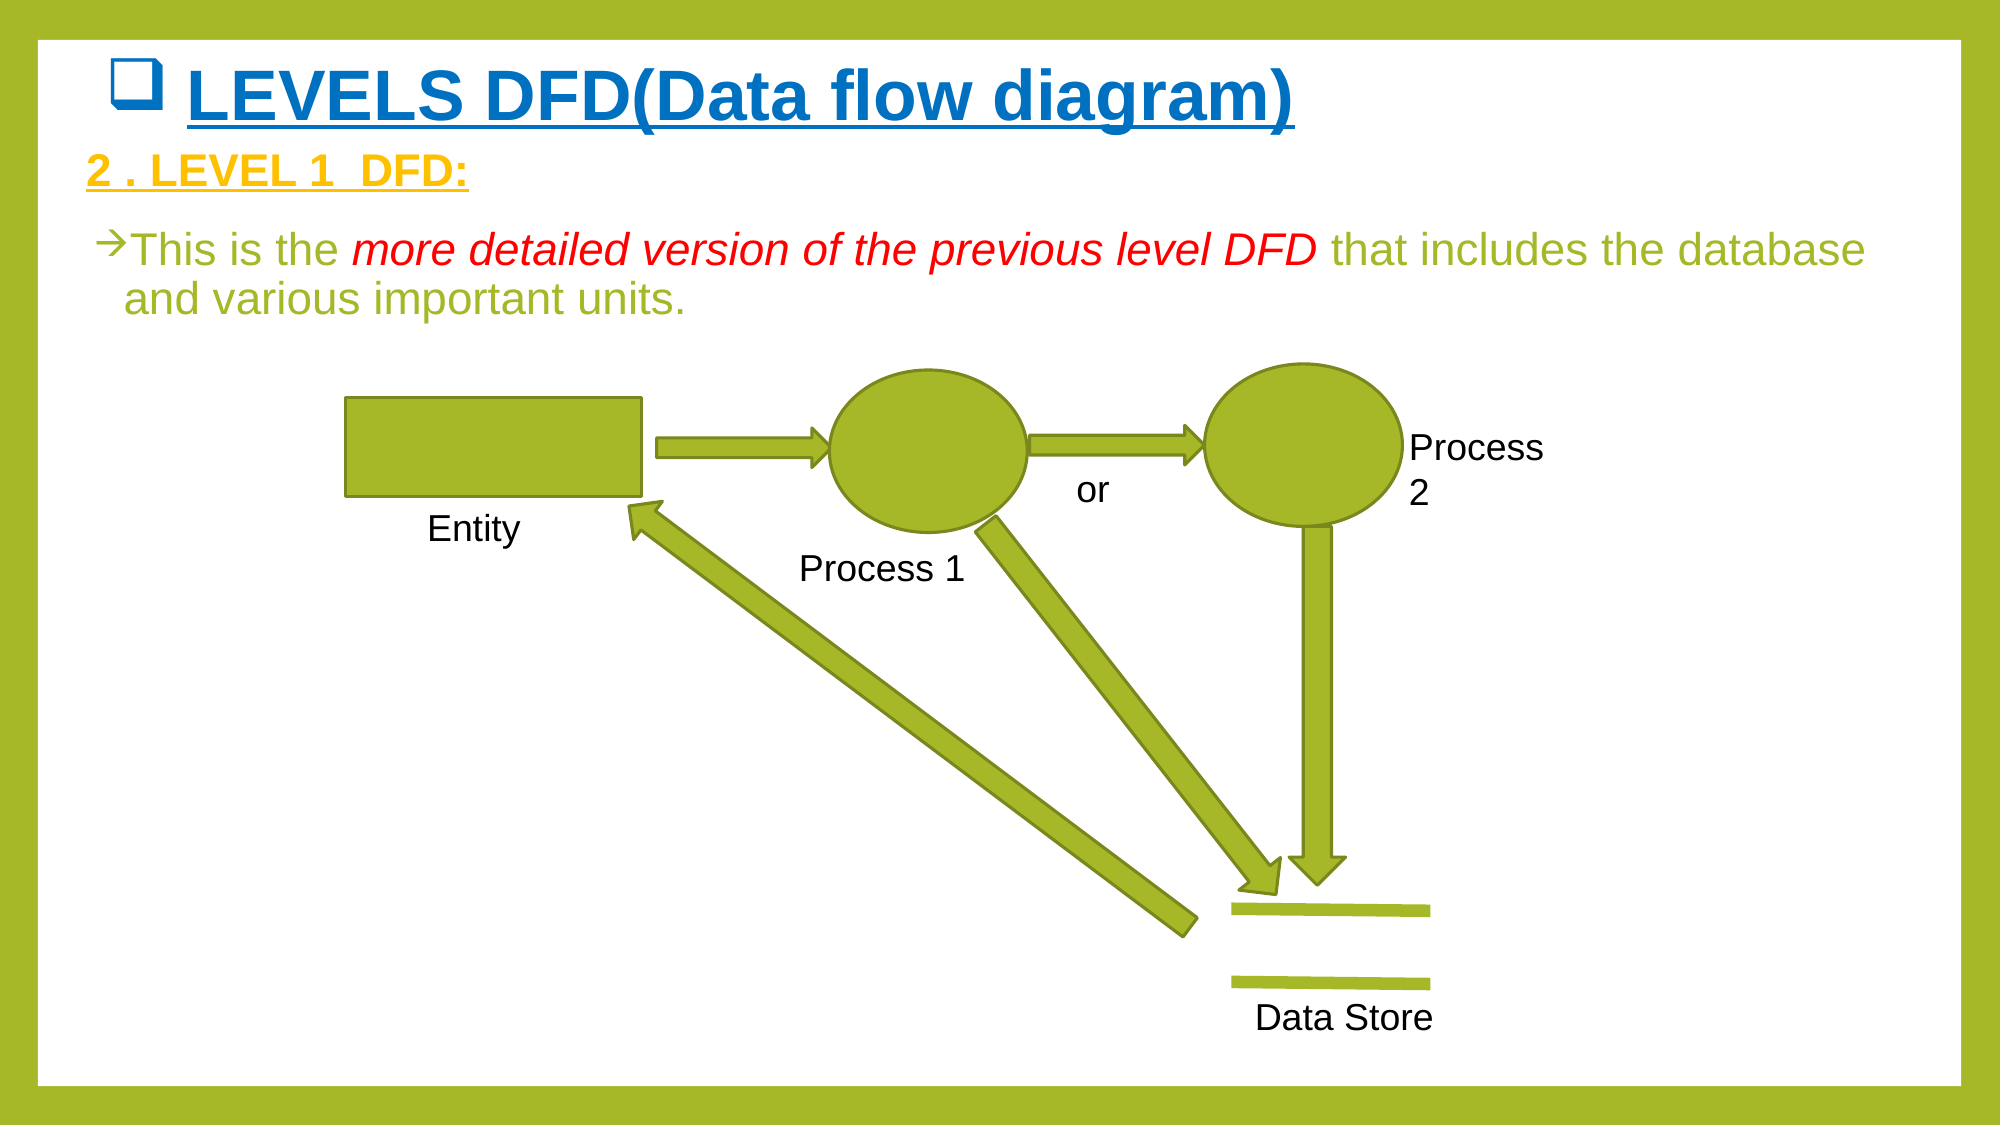

# LEVELS DFD(Data flow diagram)
2 . LEVEL 1  DFD:
This is the more detailed version of the previous level DFD that includes the database and various important units.

Process 2

or
Entity
Process 1

Data Store